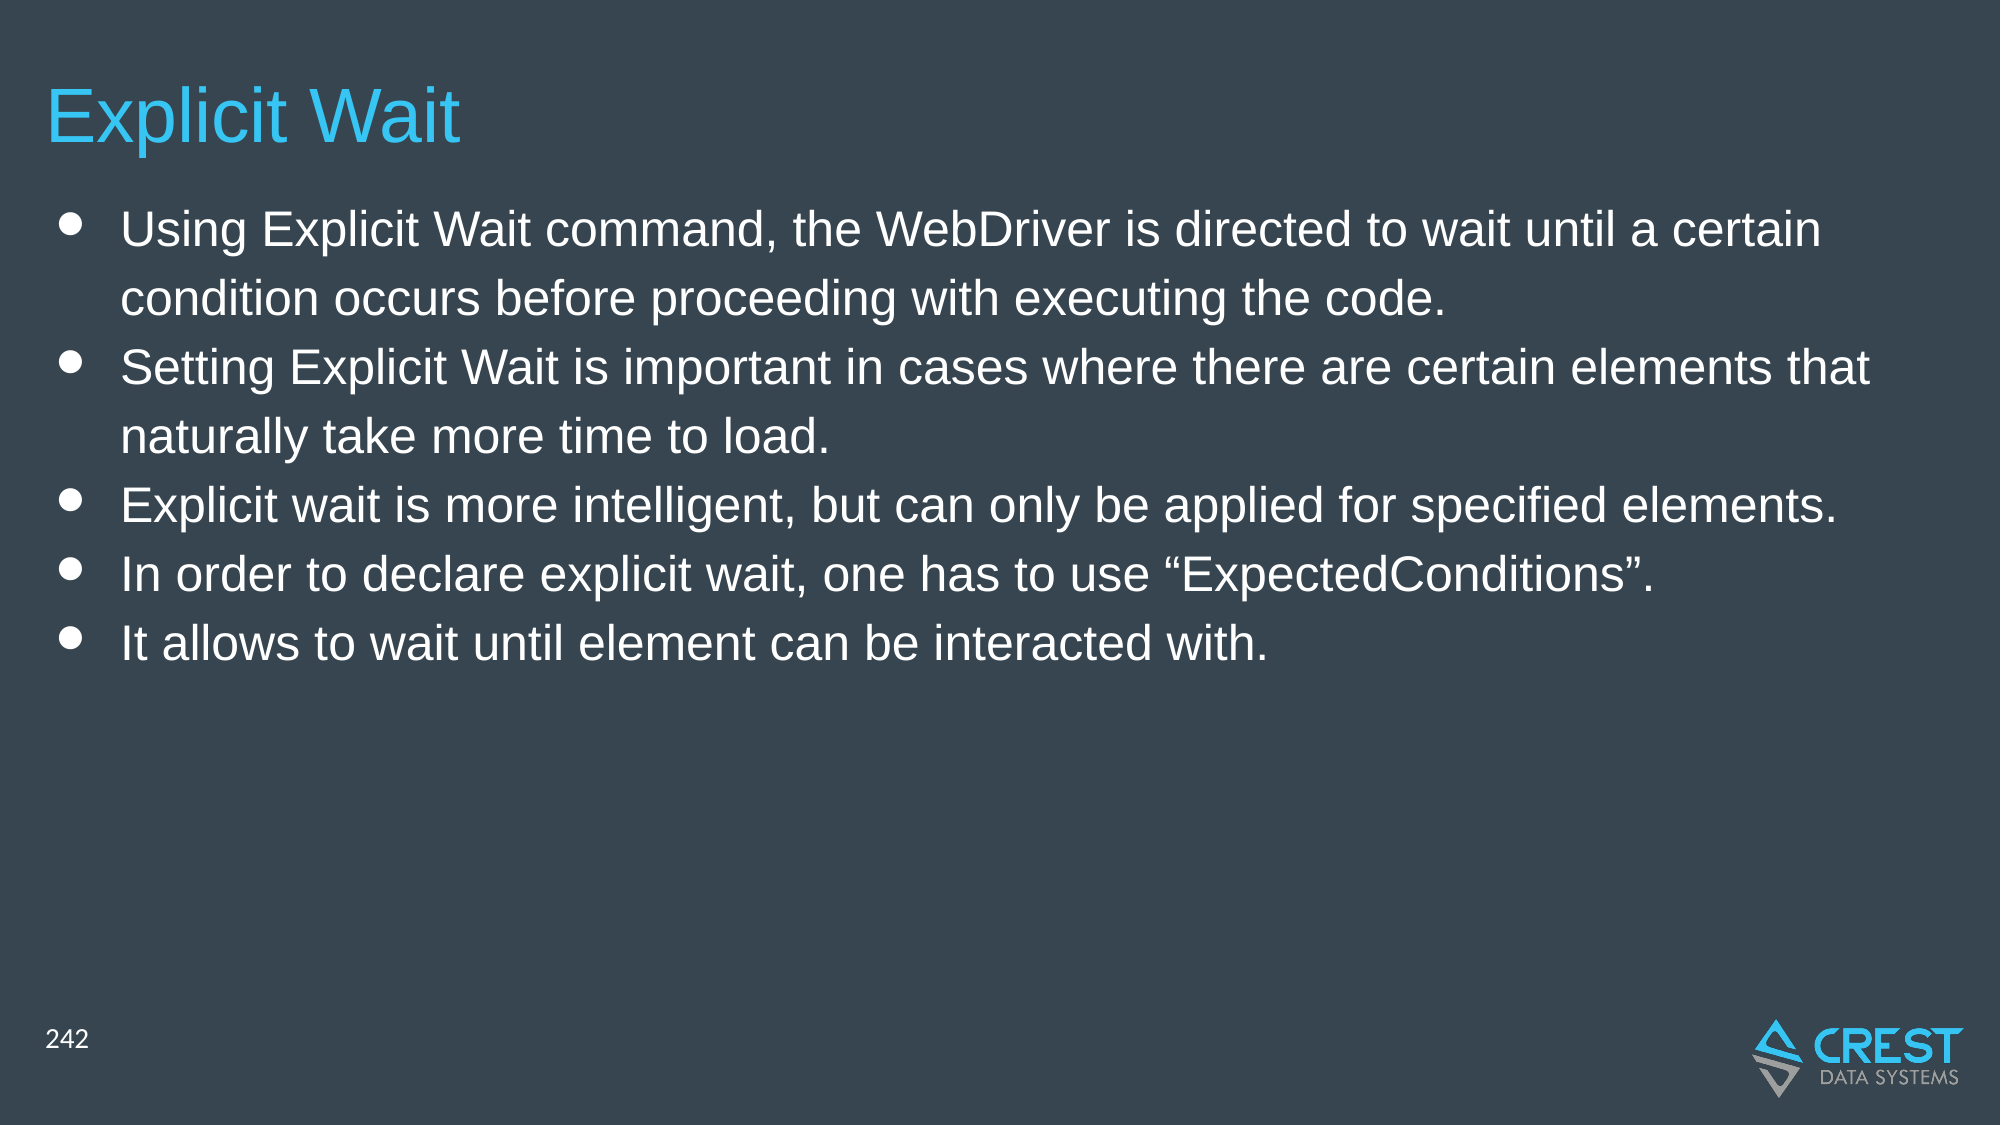

# Explicit Wait
Using Explicit Wait command, the WebDriver is directed to wait until a certain condition occurs before proceeding with executing the code.
Setting Explicit Wait is important in cases where there are certain elements that naturally take more time to load.
Explicit wait is more intelligent, but can only be applied for specified elements.
In order to declare explicit wait, one has to use “ExpectedConditions”.
It allows to wait until element can be interacted with.
242